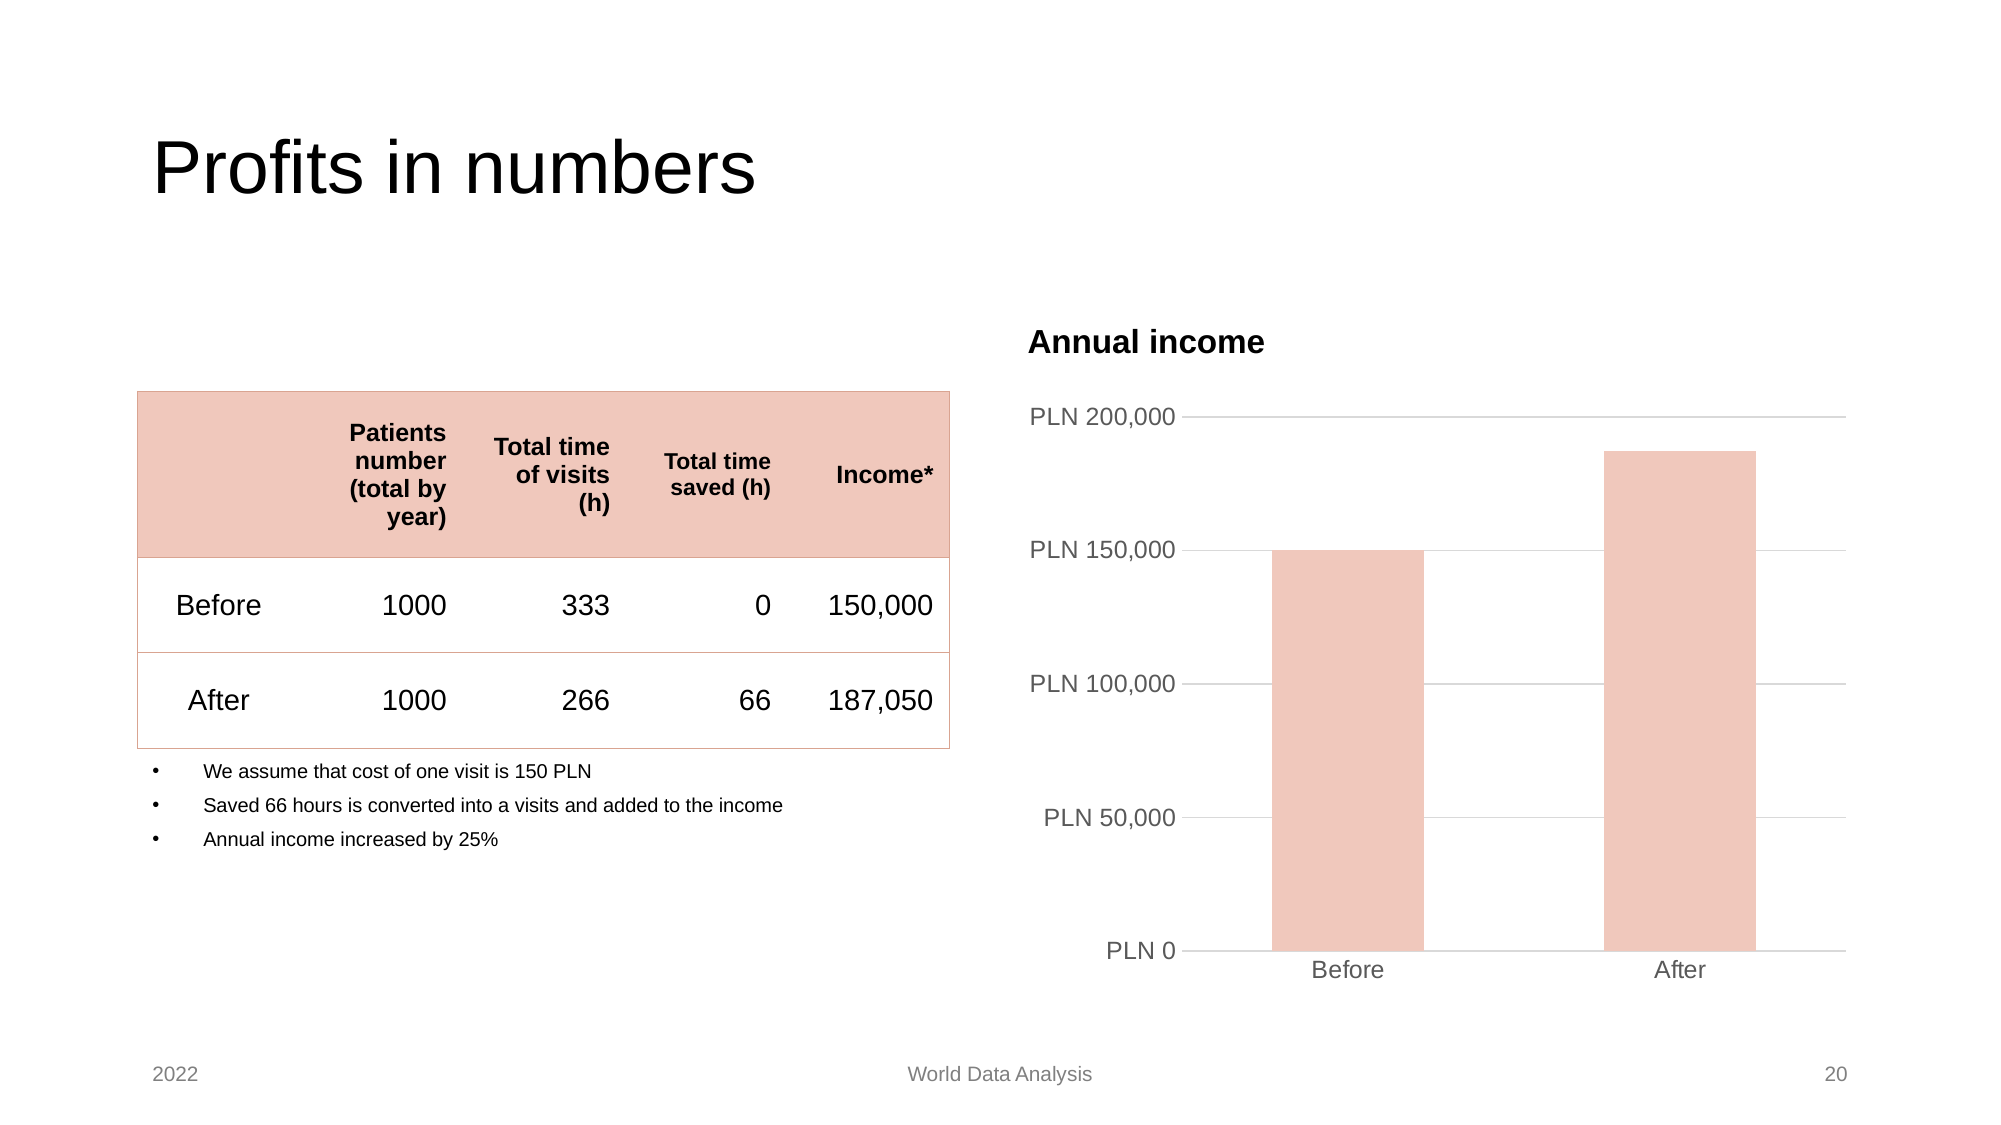

# Profits in numbers
Annual income
|  | Patients number (total by year) | Total time of visits (h) | Total time saved (h) | Income\* |
| --- | --- | --- | --- | --- |
| Before | 1000 | 333 | 0 | 150,000 |
| After | 1000 | 266 | 66 | 187,050 |

### Chart

| Category | Series 1 |
|---|---|
| Before | 150000.0 |
| After | 187050.0 |
We assume that cost of one visit is 150 PLN
Saved 66 hours is converted into a visits and added to the income
Annual income increased by 25%
2022
World Data Analysis
20